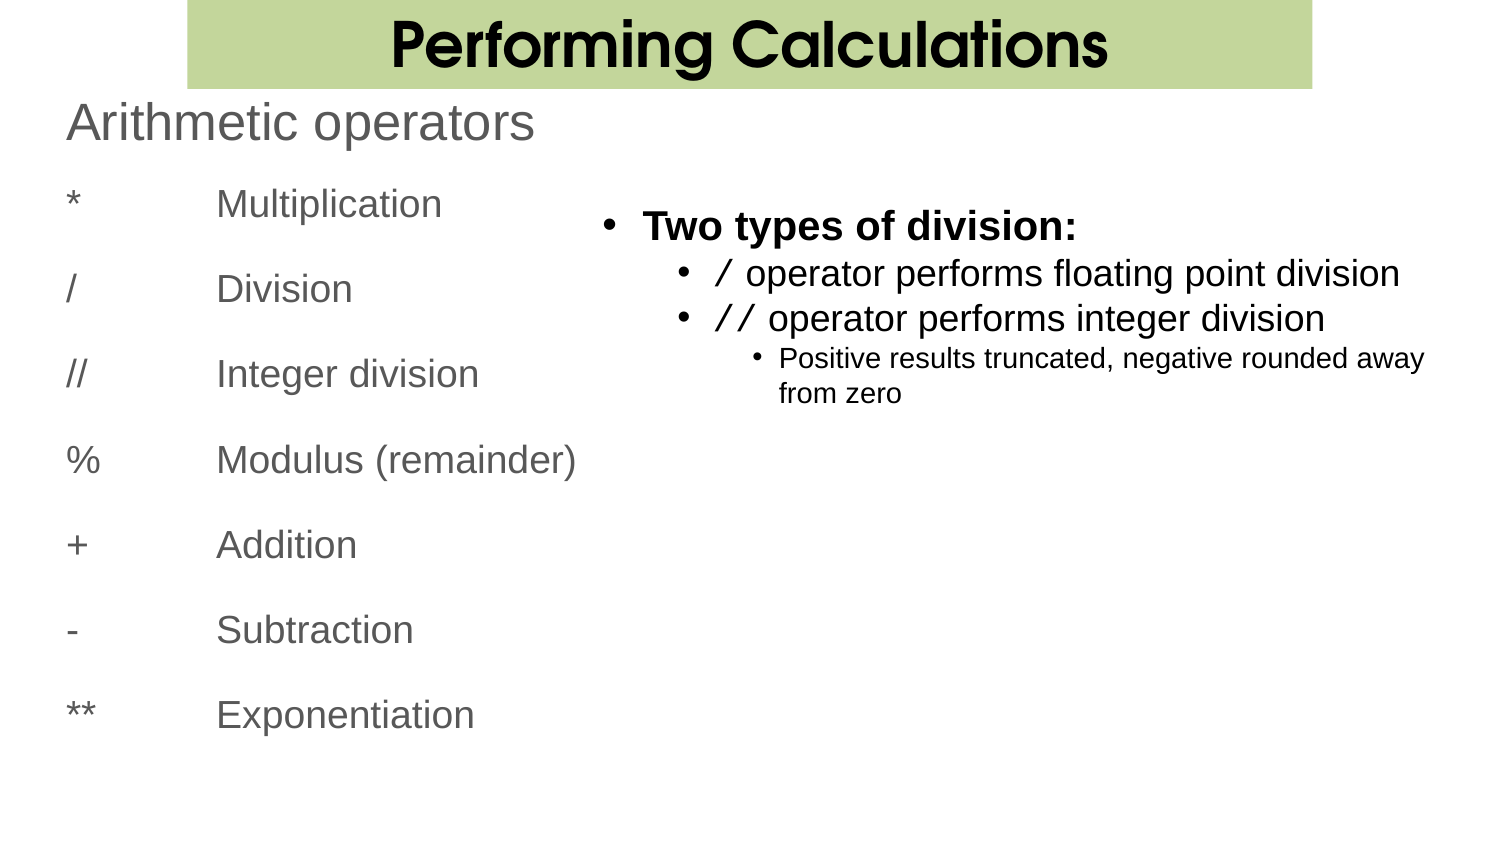

Performing Calculations
# Arithmetic operators
*	Multiplication
/	Division
//	Integer division
%	Modulus (remainder)
+	Addition
-	Subtraction
**	Exponentiation
Two types of division:
/ operator performs floating point division
// operator performs integer division
Positive results truncated, negative rounded away from zero